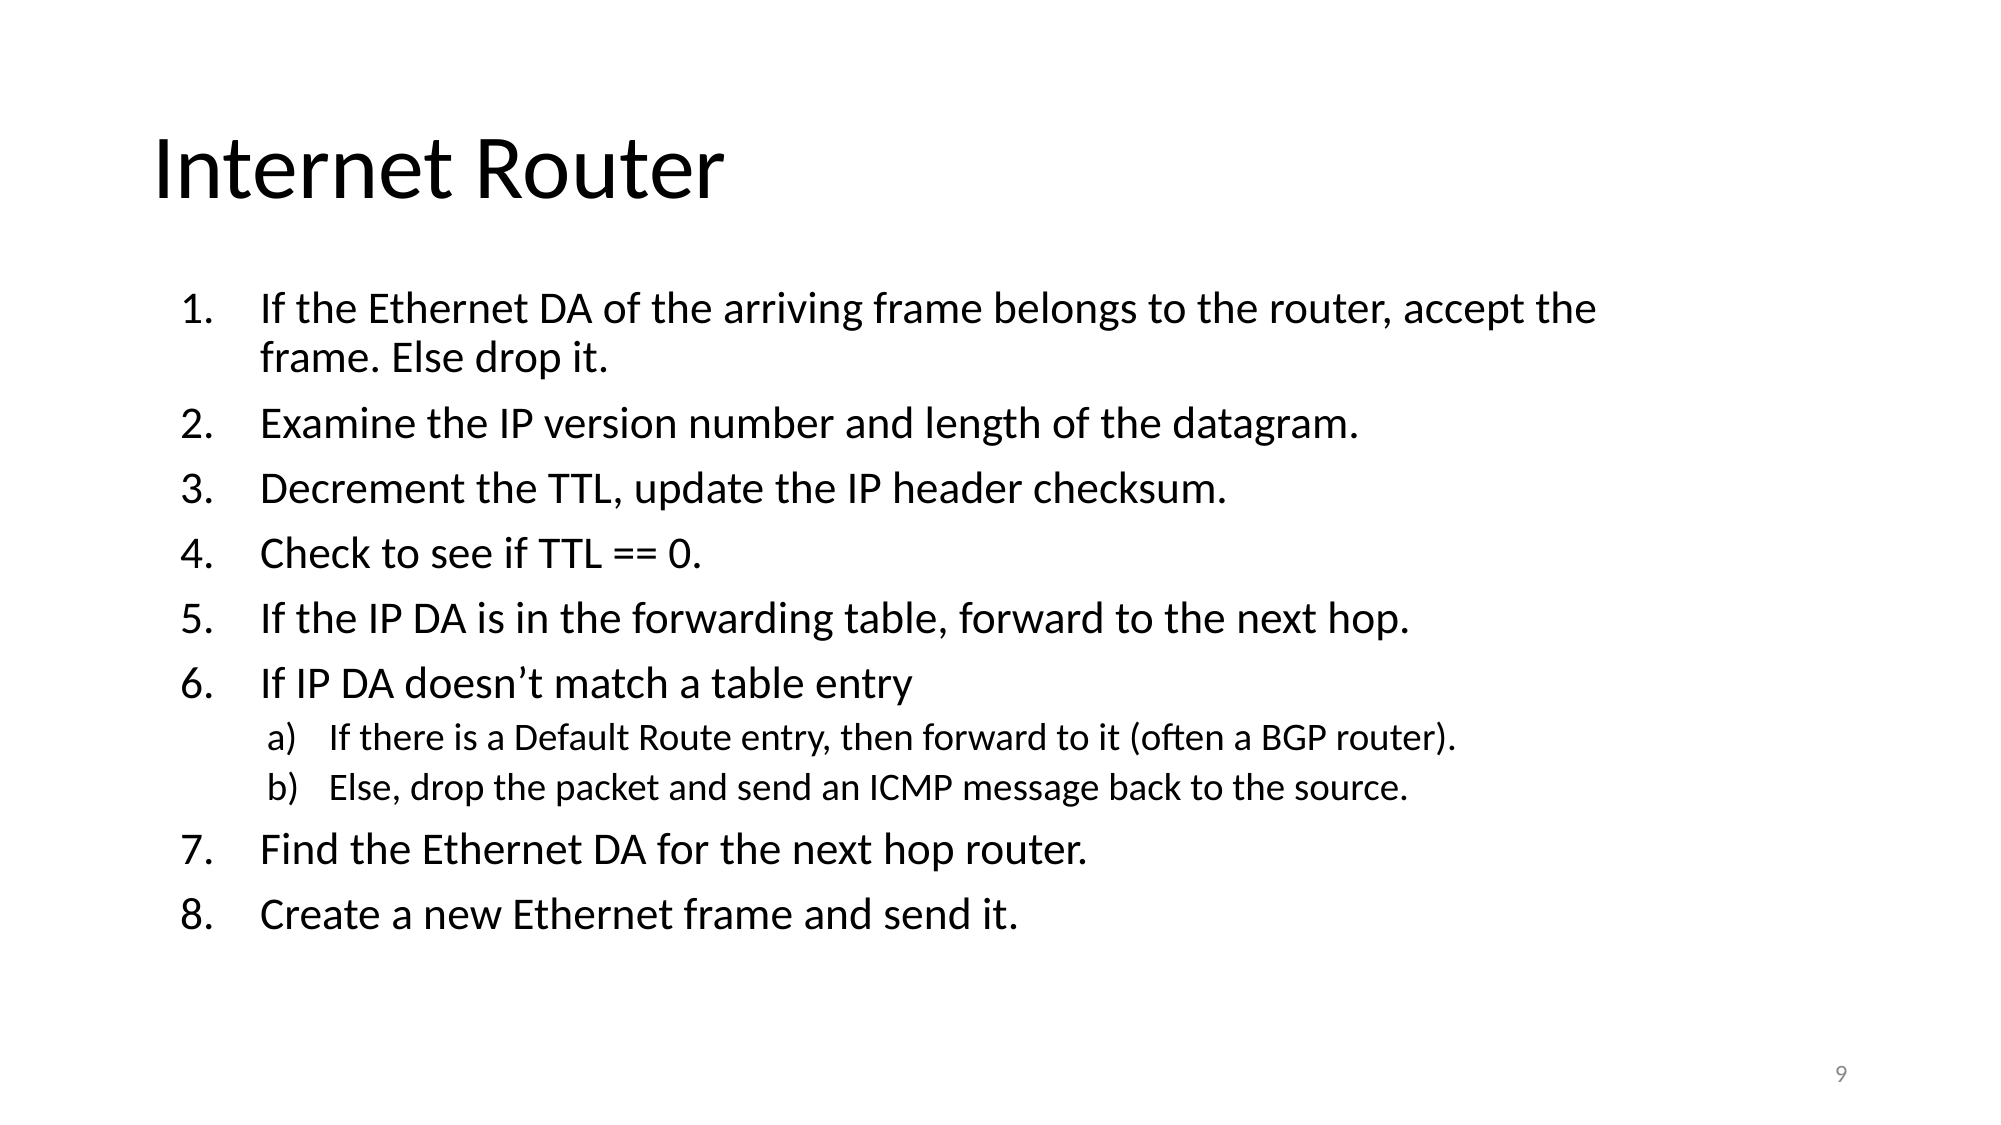

# Internet Router
If the Ethernet DA of the arriving frame belongs to the router, accept the frame. Else drop it.
Examine the IP version number and length of the datagram.
Decrement the TTL, update the IP header checksum.
Check to see if TTL == 0.
If the IP DA is in the forwarding table, forward to the next hop.
If IP DA doesn’t match a table entry
If there is a Default Route entry, then forward to it (often a BGP router).
Else, drop the packet and send an ICMP message back to the source.
Find the Ethernet DA for the next hop router.
Create a new Ethernet frame and send it.
9